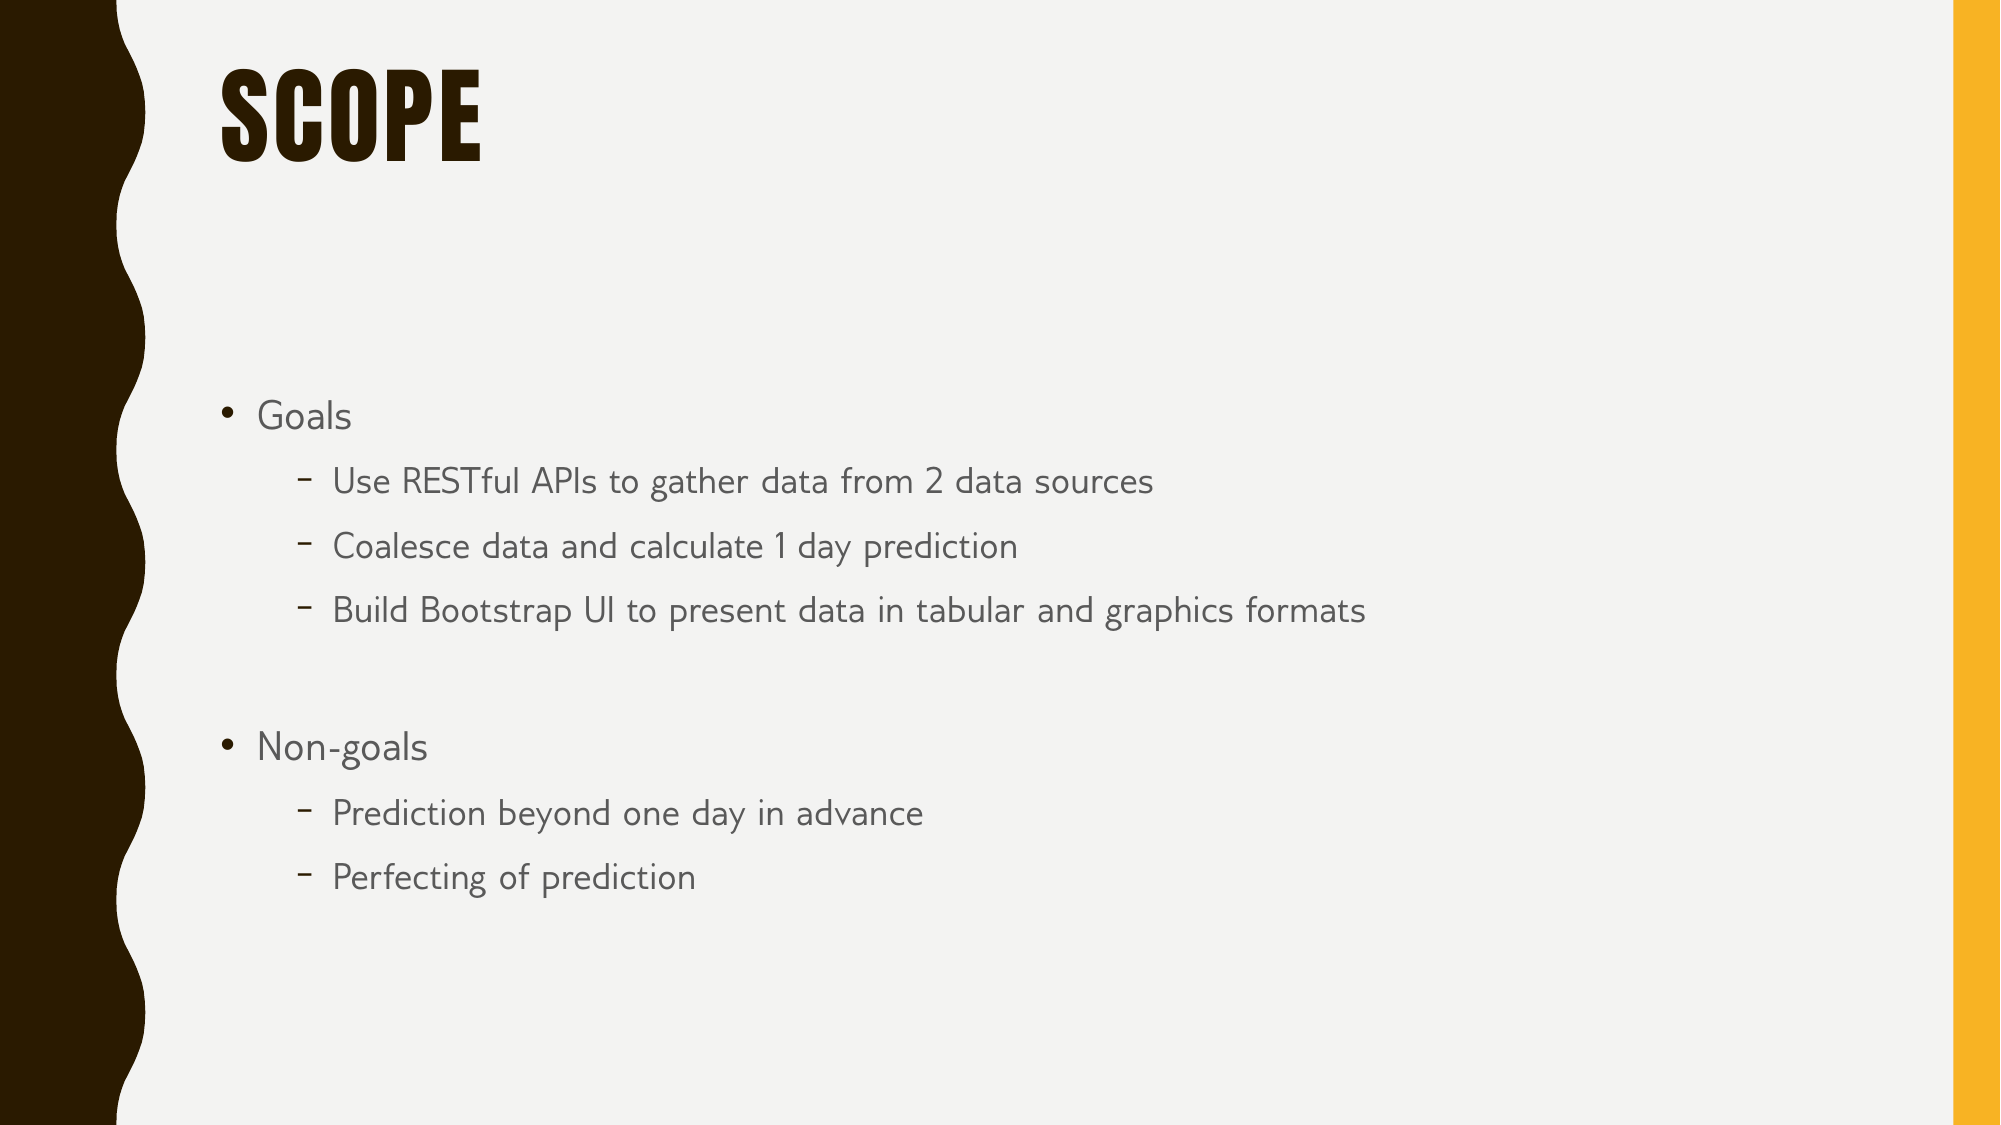

# Scope
Goals
Use RESTful APIs to gather data from 2 data sources
Coalesce data and calculate 1 day prediction
Build Bootstrap UI to present data in tabular and graphics formats

Non-goals
Prediction beyond one day in advance
Perfecting of prediction